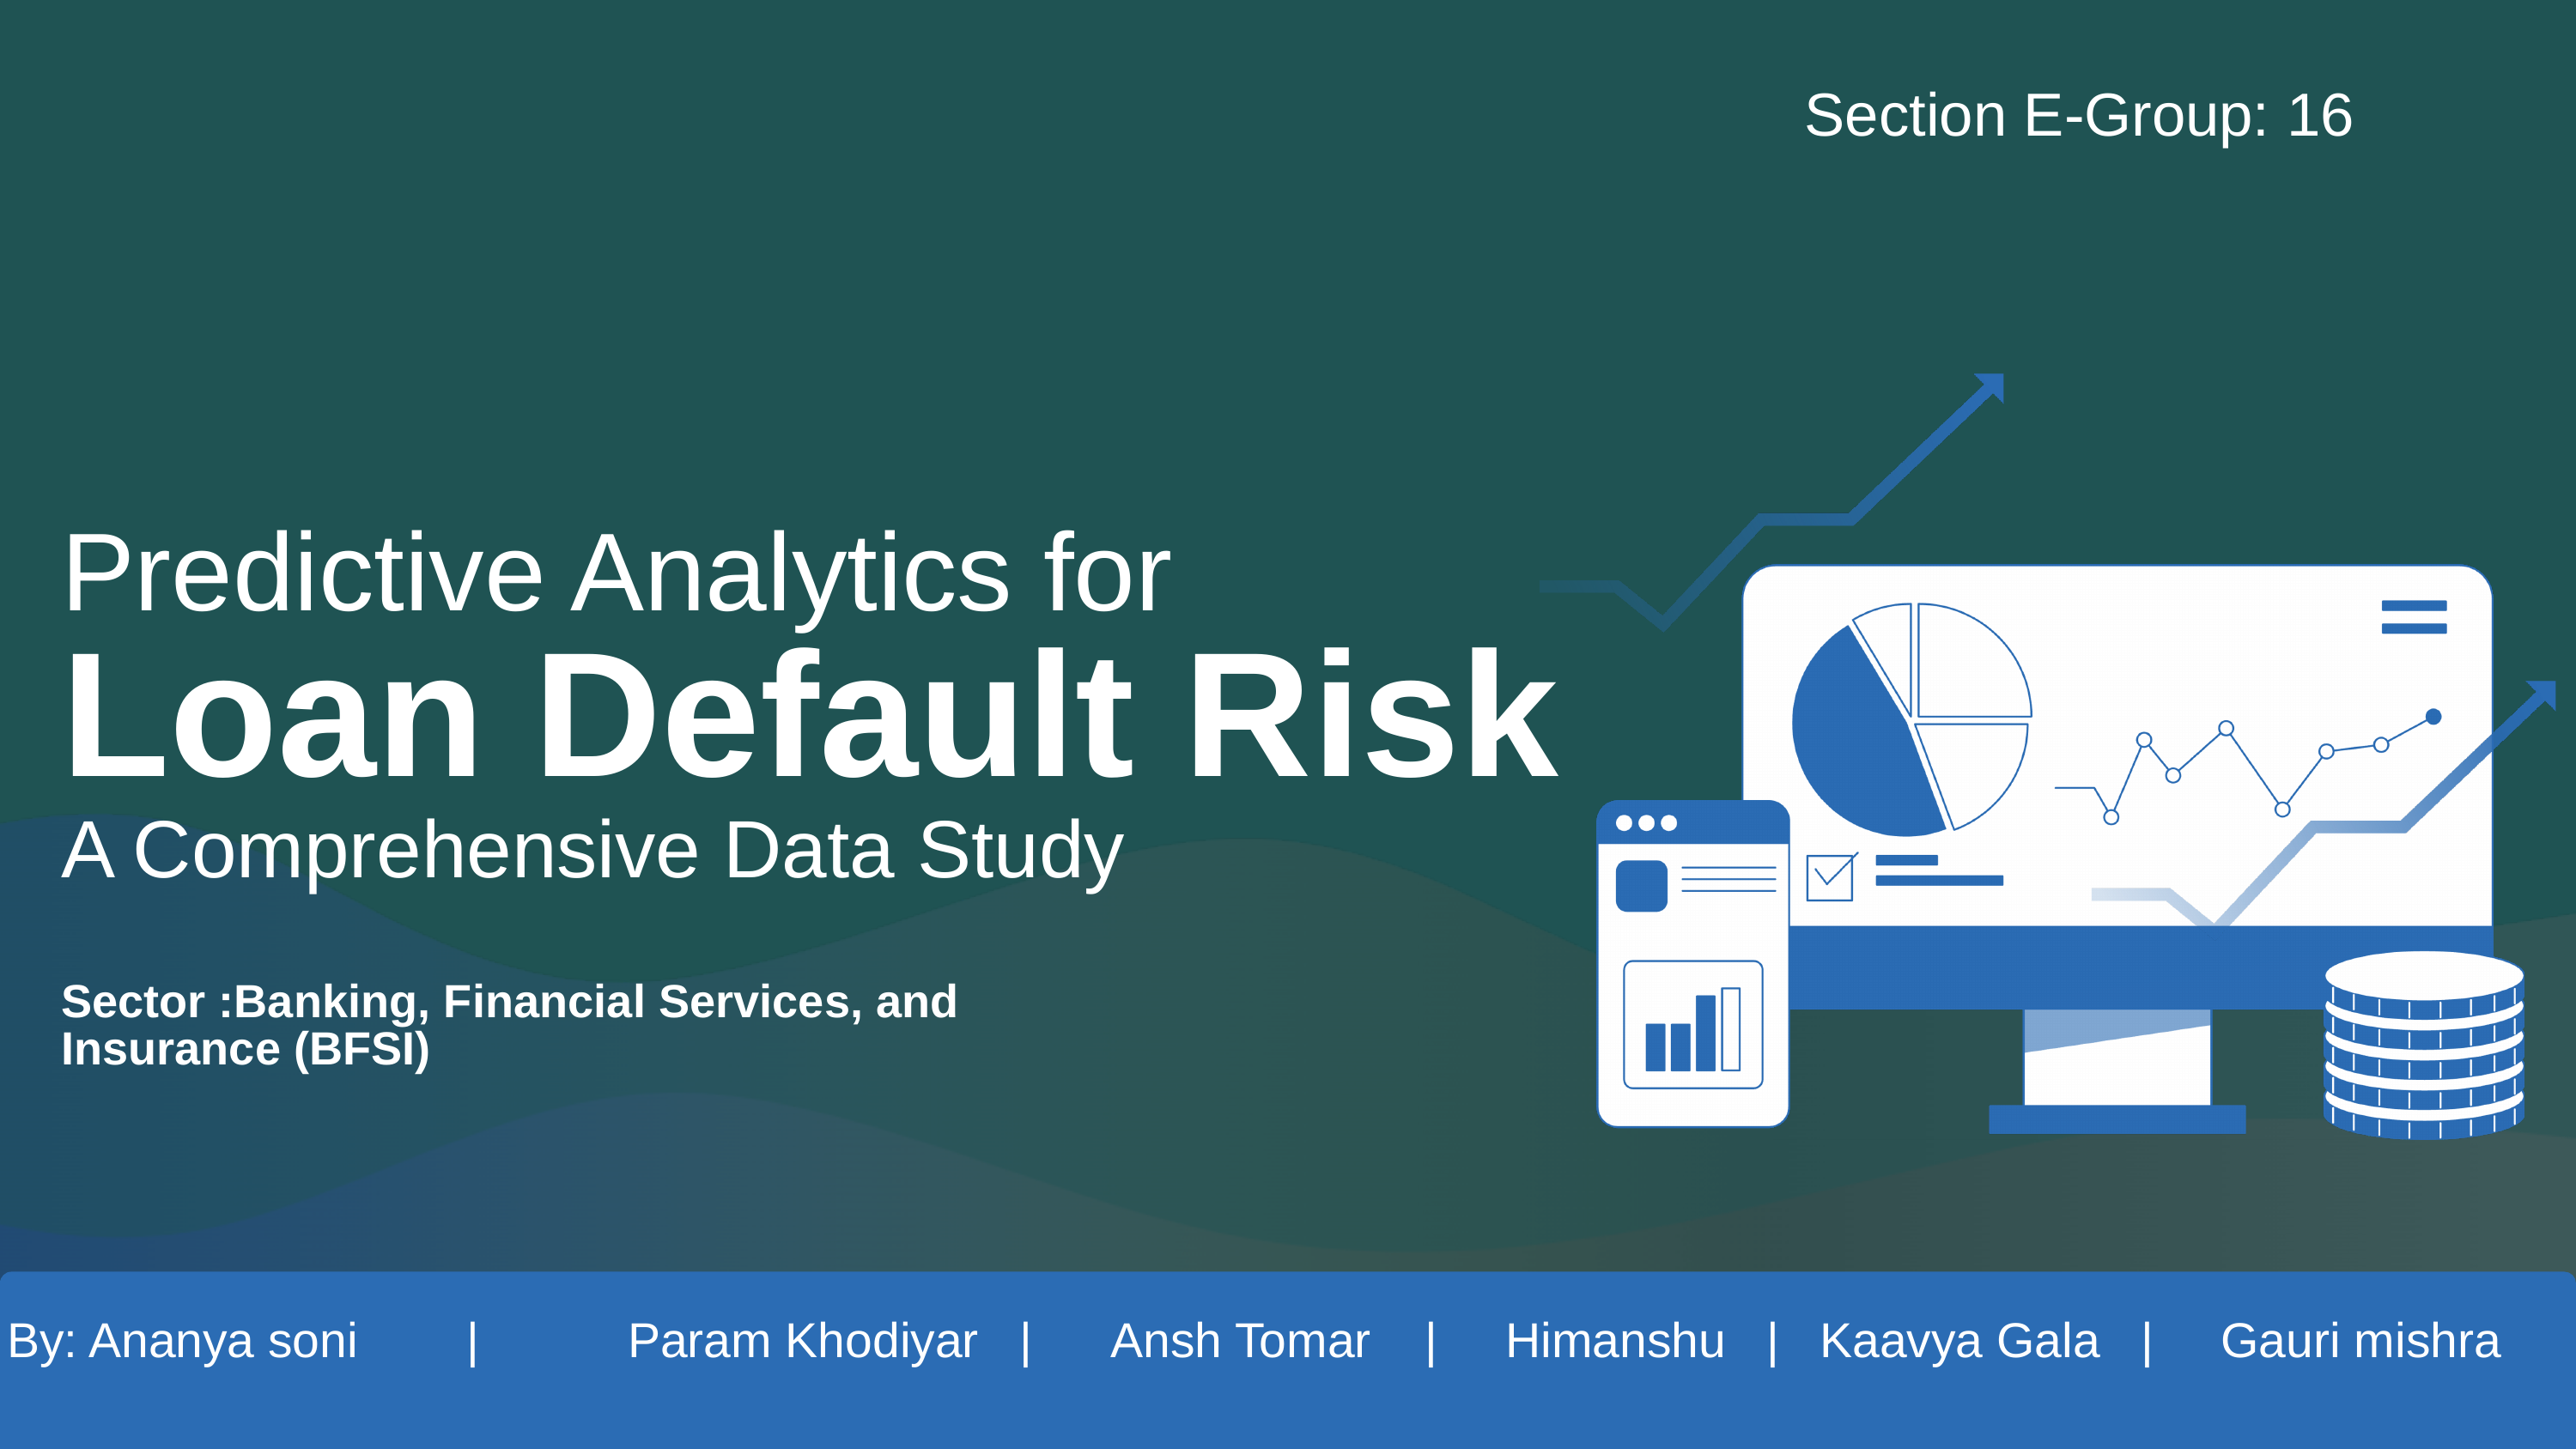

Section E-Group: 16

Predictive Analytics for
Loan Default Risk
A Comprehensive Data Study

Sector :Banking, Financial Services, and Insurance (BFSI)

By: Ananya soni        |           Param Khodiyar   |      Ansh Tomar    |     Himanshu   |   Kaavya Gala   |     Gauri mishra